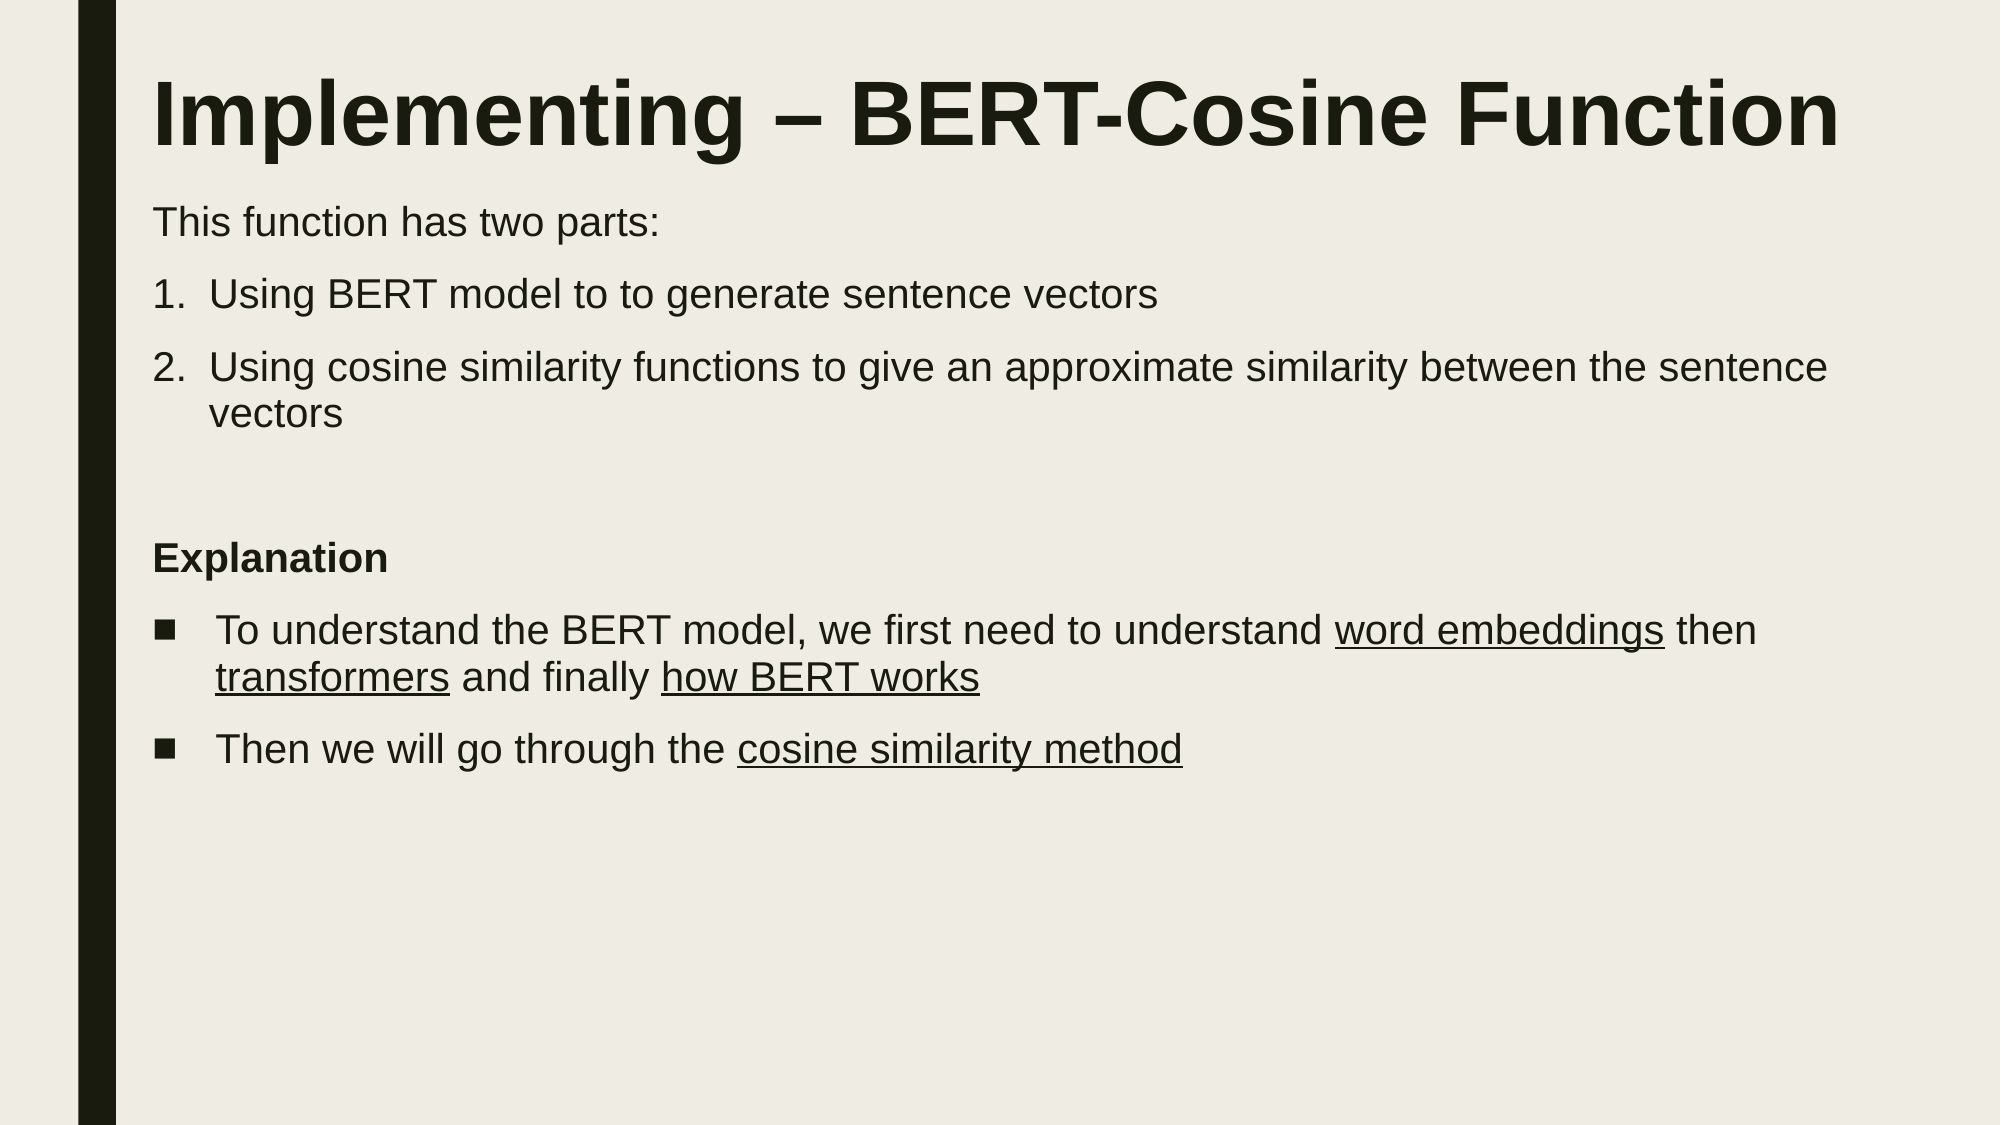

# Implementing – BERT-Cosine Function
This function has two parts:
Using BERT model to to generate sentence vectors
Using cosine similarity functions to give an approximate similarity between the sentence vectors

Explanation
To understand the BERT model, we first need to understand word embeddings then transformers and finally how BERT works
Then we will go through the cosine similarity method